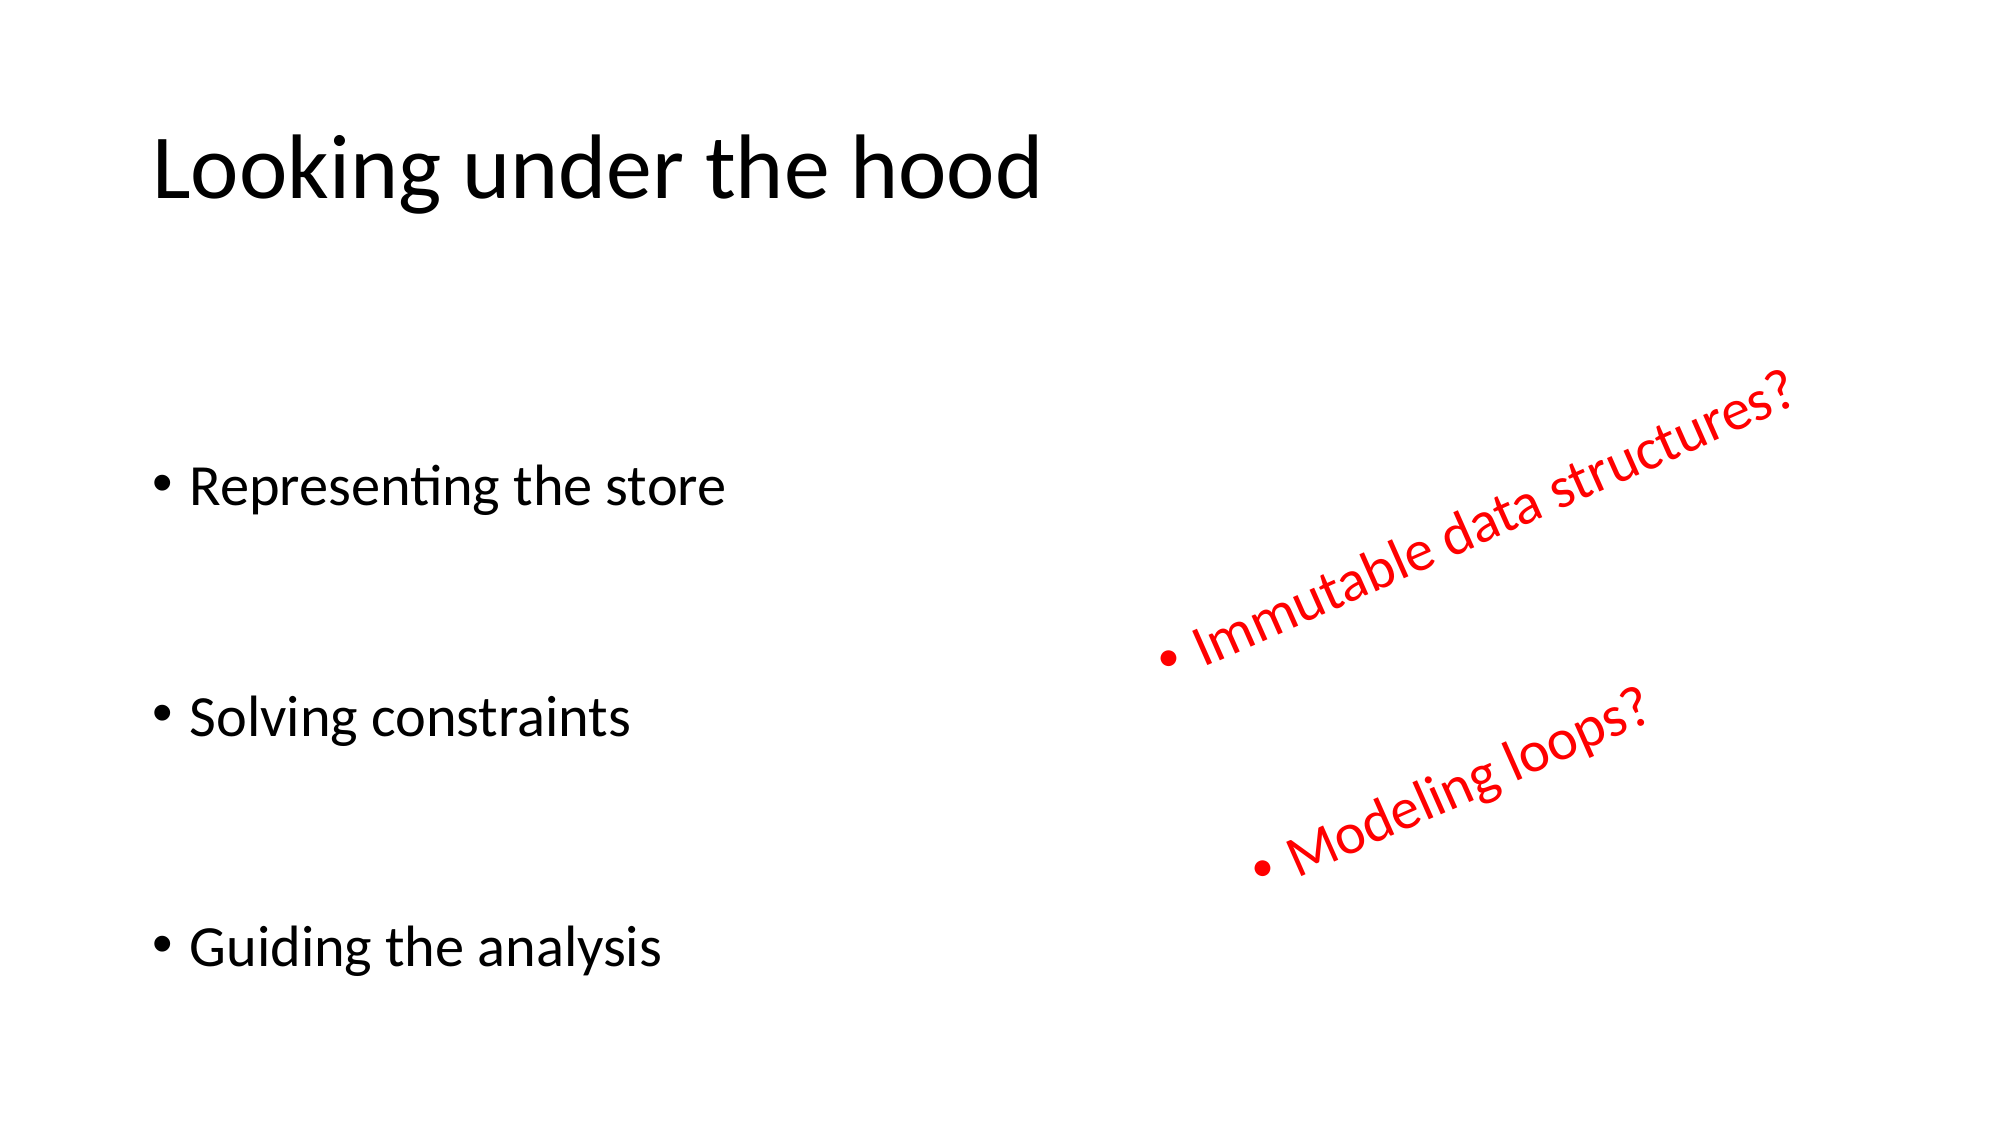

# Looking under the hood
Representing the store
Solving constraints
Guiding the analysis

Immutable data structures?
Modeling loops?